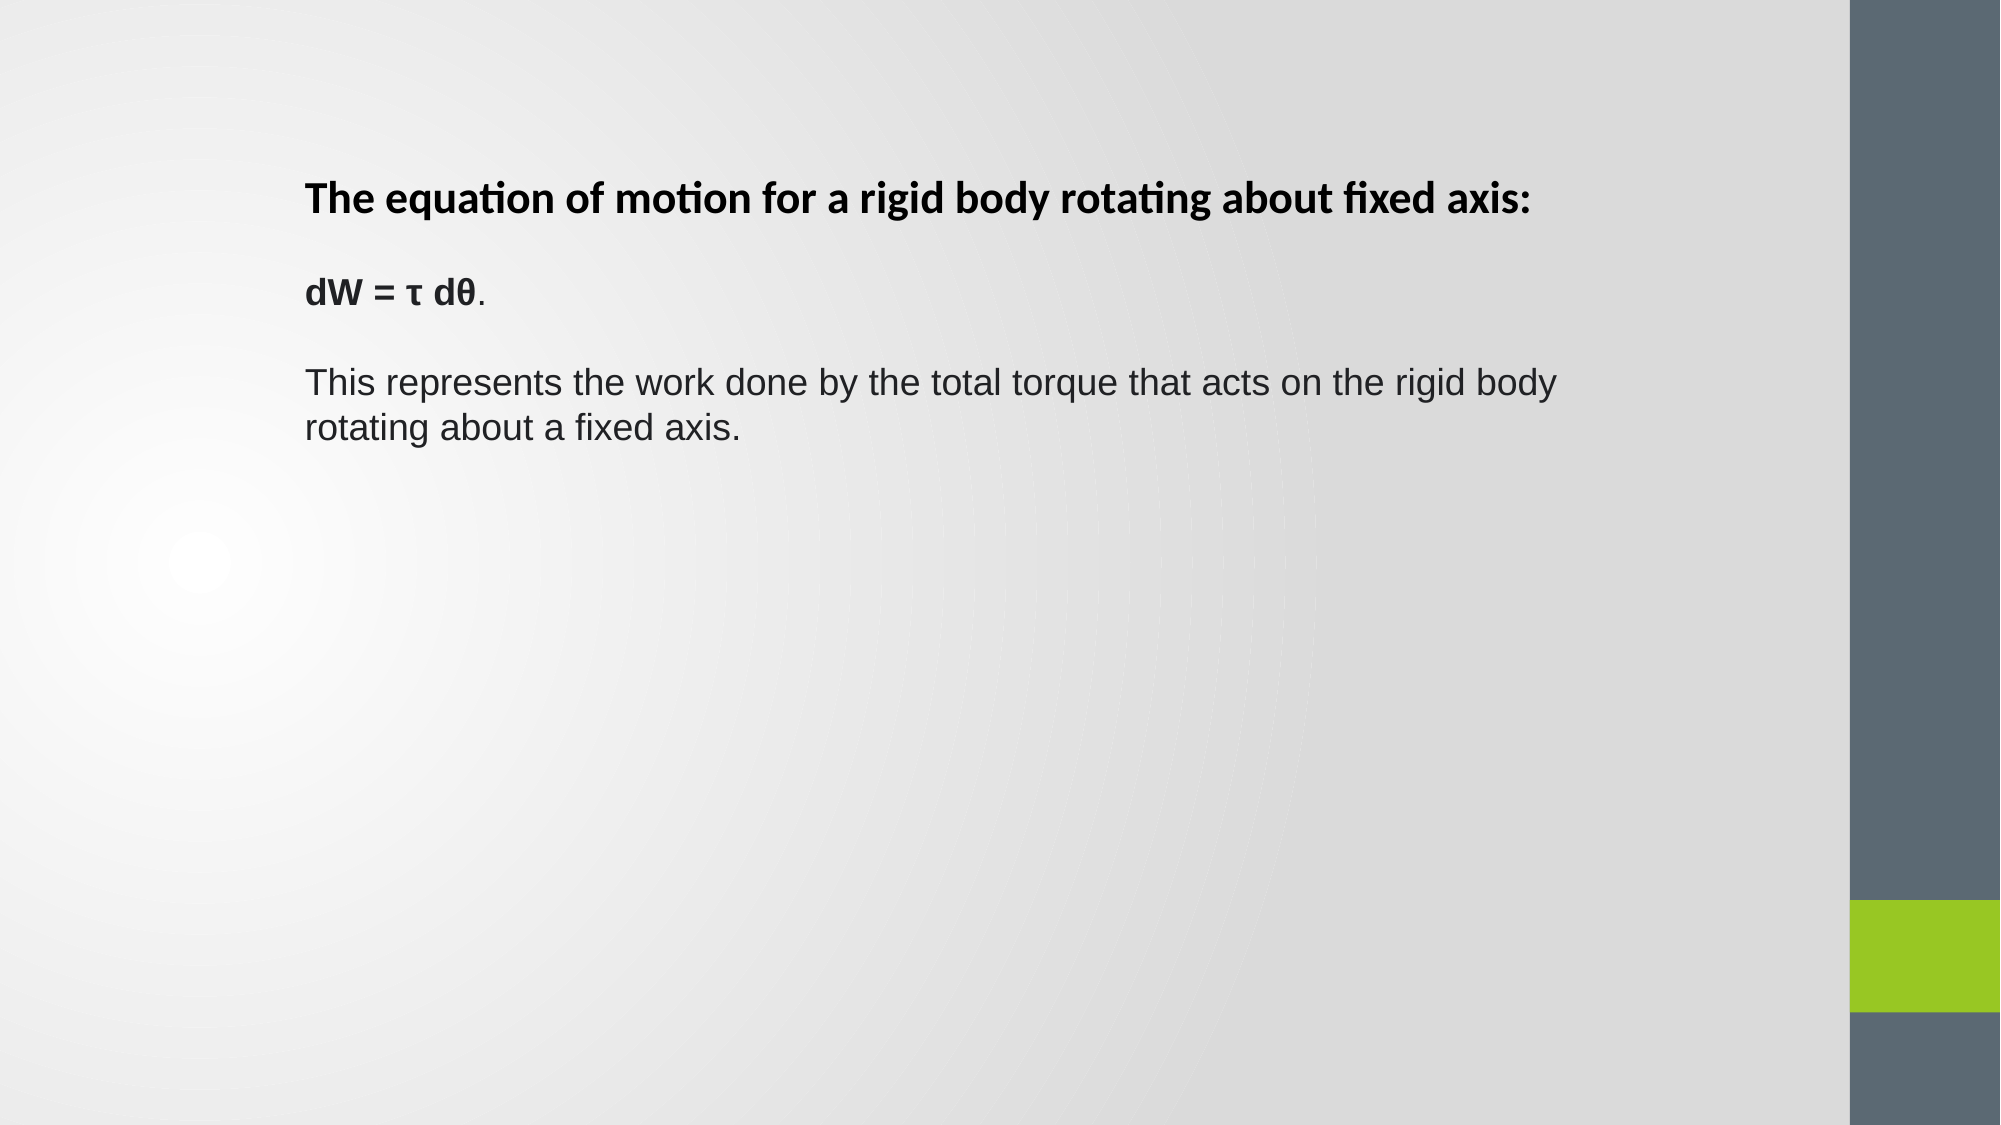

The equation of motion for a rigid body rotating about fixed axis:

dW = τ dθ.

This represents the work done by the total torque that acts on the rigid body rotating about a fixed axis.